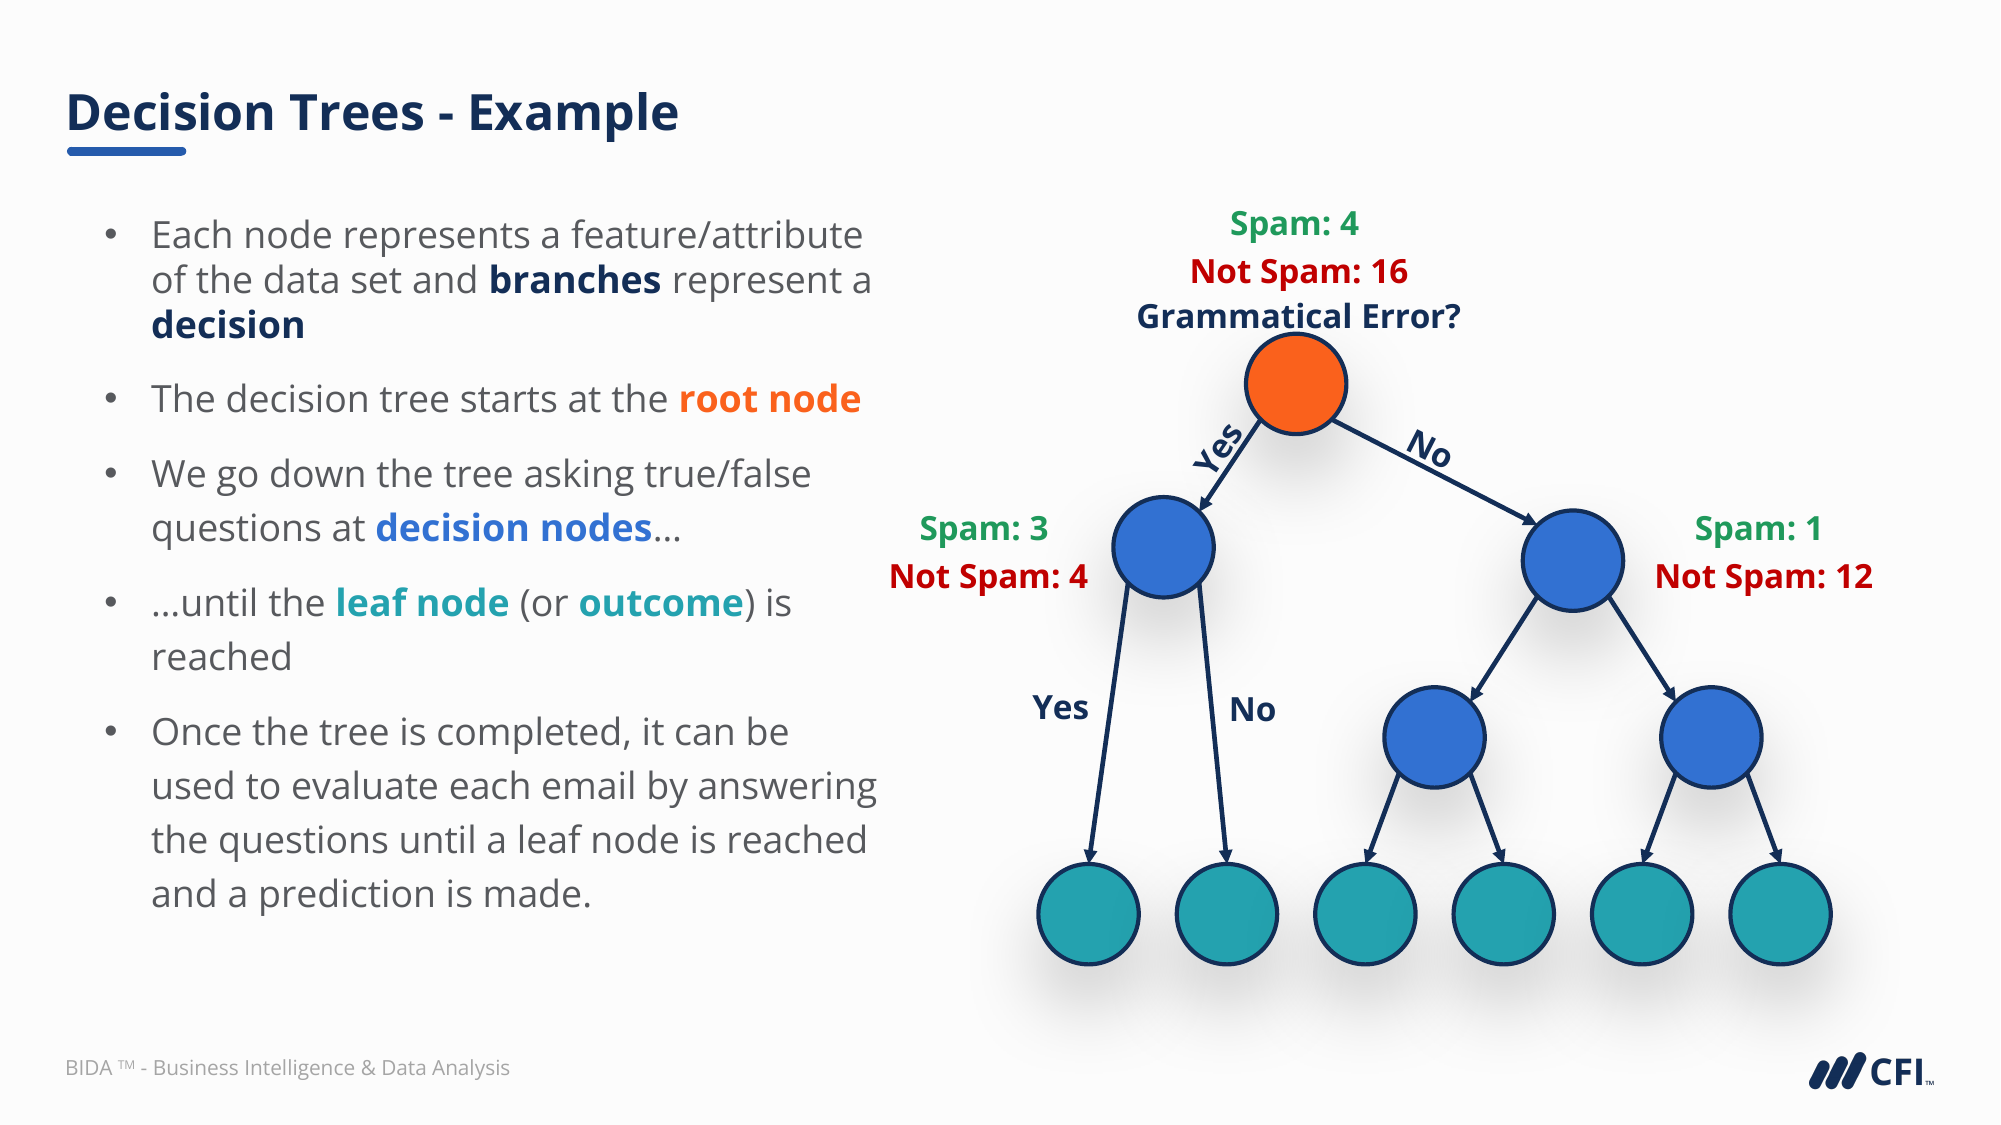

# Decision Trees - Example
Spam: 4
Not Spam: 16
Each node represents a feature/attribute of the data set and branches represent a decision
The decision tree starts at the root node
We go down the tree asking true/false questions at decision nodes…
…until the leaf node (or outcome) is reached
Once the tree is completed, it can be used to evaluate each email by answering the questions until a leaf node is reached and a prediction is made.

Grammatical Error?

No
Yes
Spam: 3
Not Spam: 4
Spam: 1
Not Spam: 12

Yes
No